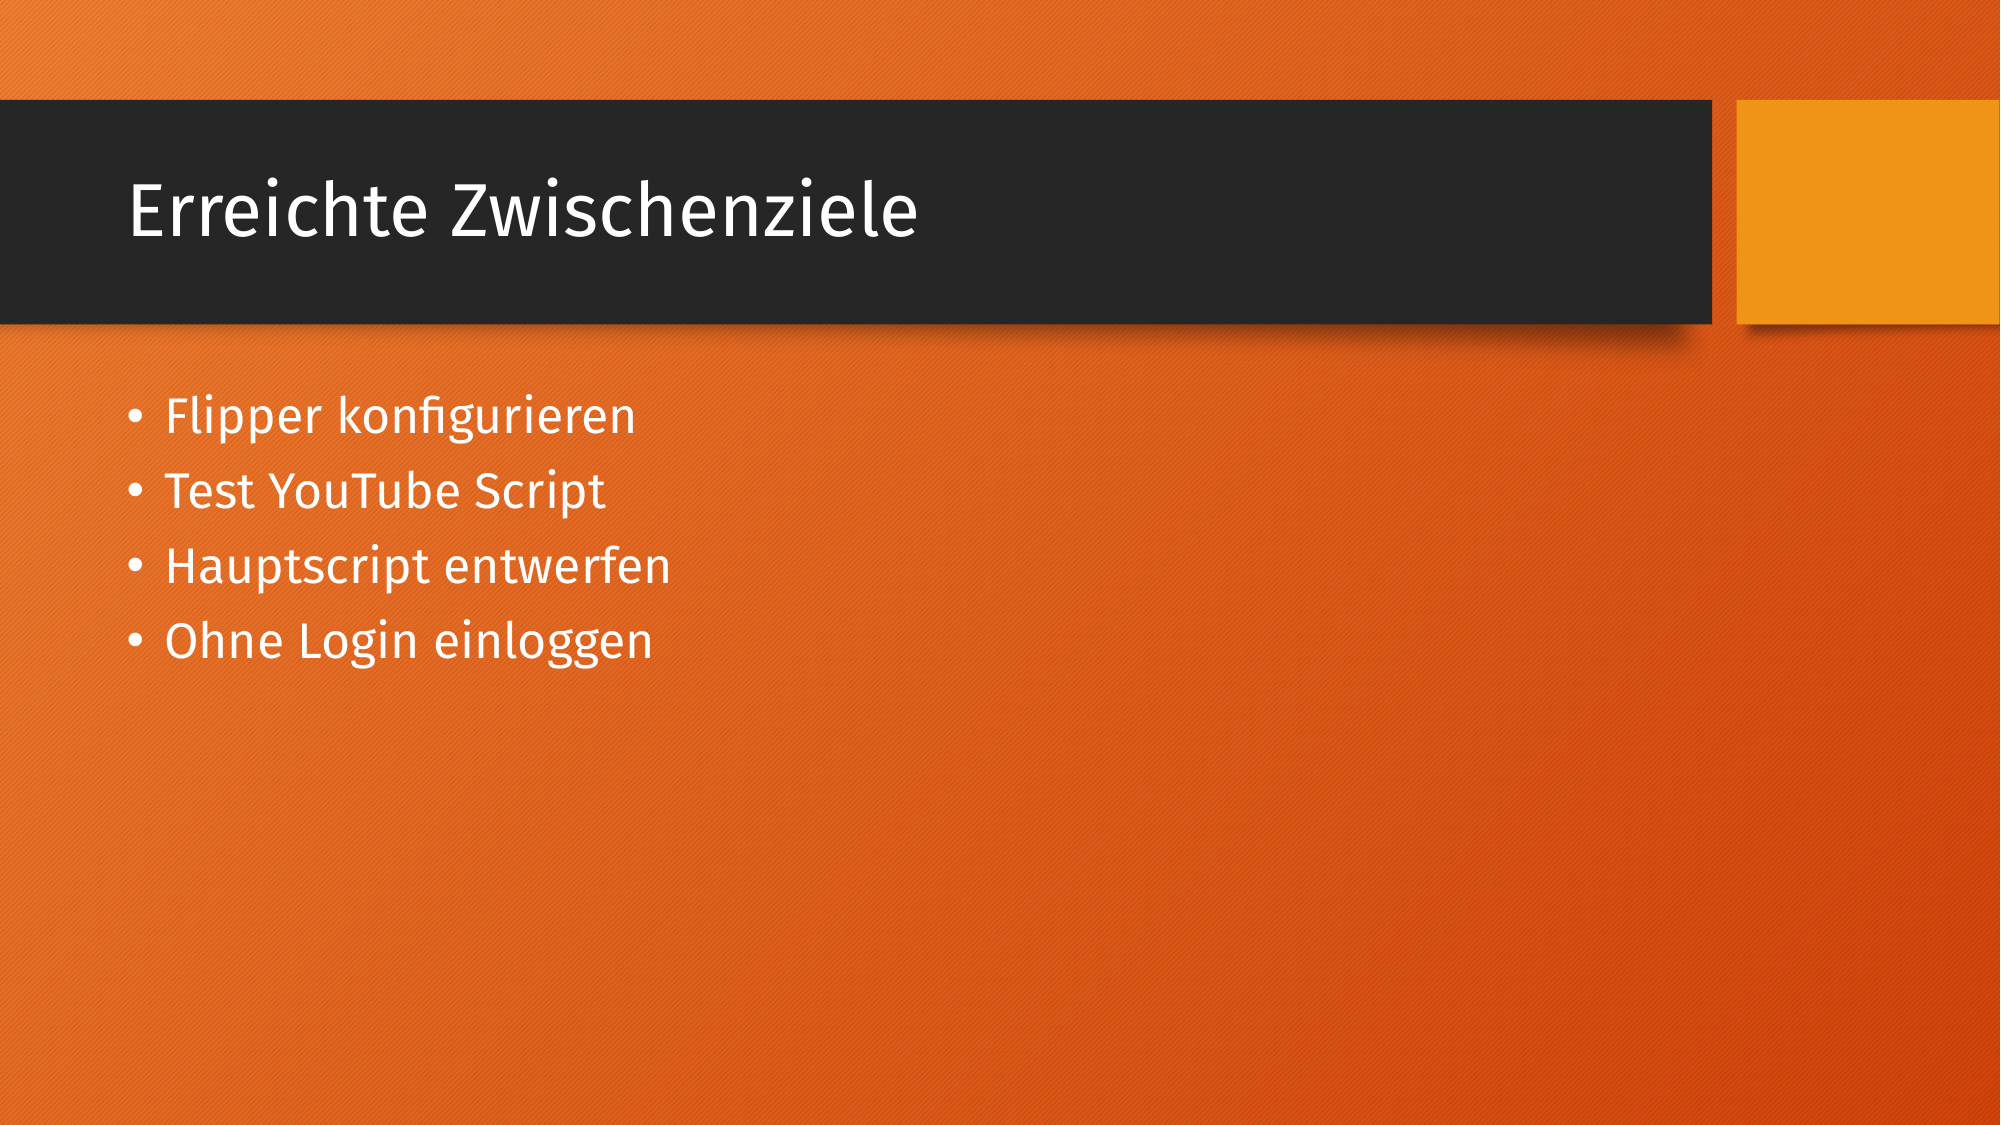

# Erreichte Zwischenziele
Flipper konfigurieren
Test YouTube Script
Hauptscript entwerfen
Ohne Login einloggen